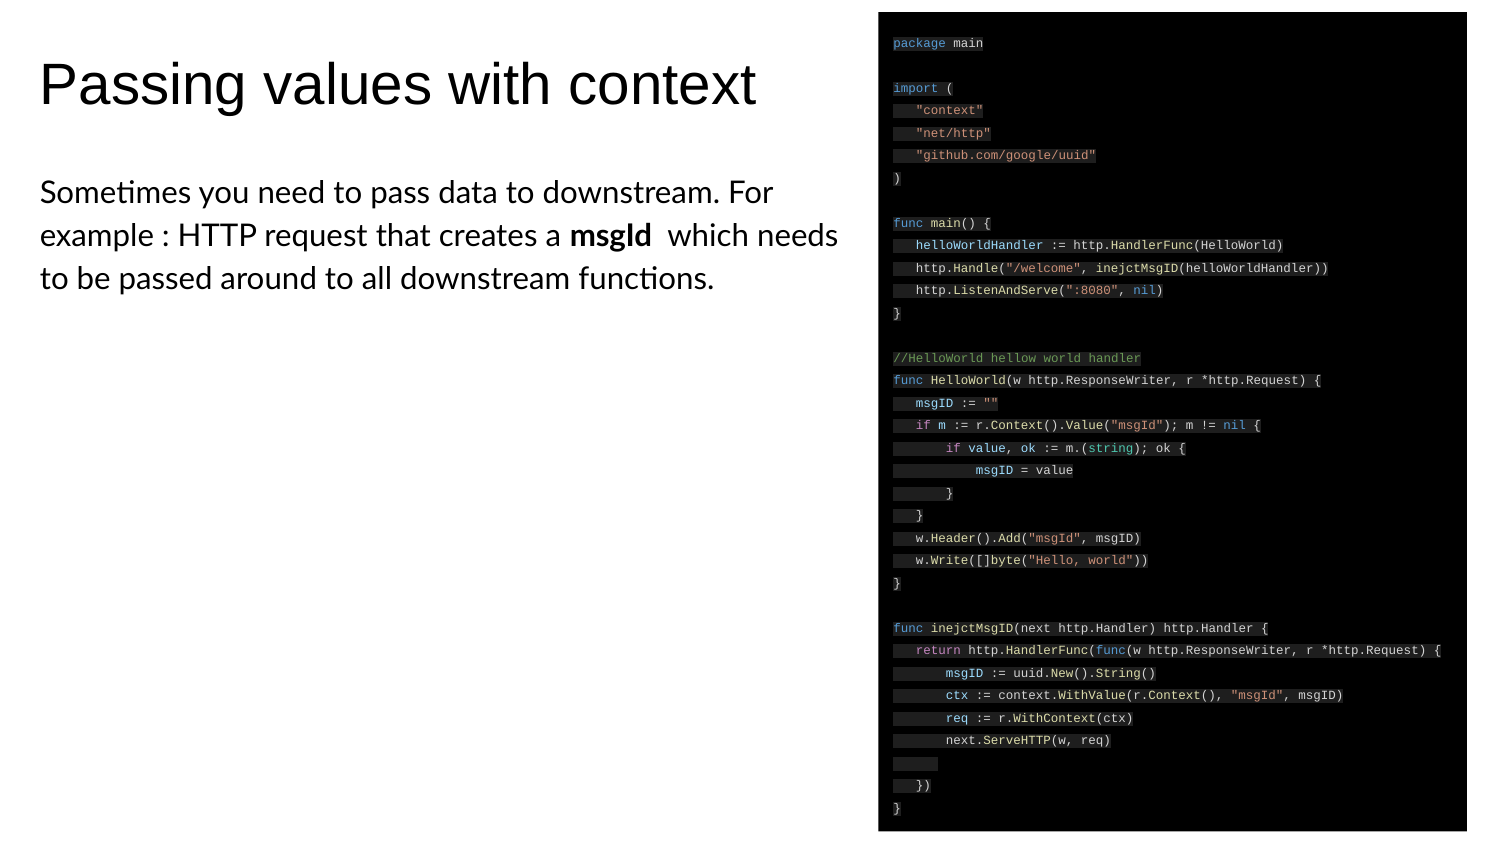

package main

import (
   "context"
   "net/http"
   "github.com/google/uuid"
)

func main() {
   helloWorldHandler := http.HandlerFunc(HelloWorld)
   http.Handle("/welcome", inejctMsgID(helloWorldHandler))
   http.ListenAndServe(":8080", nil)
}

//HelloWorld hellow world handler
func HelloWorld(w http.ResponseWriter, r *http.Request) {
   msgID := ""
   if m := r.Context().Value("msgId"); m != nil {
       if value, ok := m.(string); ok {
           msgID = value
       }
   }
   w.Header().Add("msgId", msgID)
   w.Write([]byte("Hello, world"))
}

func inejctMsgID(next http.Handler) http.Handler {
   return http.HandlerFunc(func(w http.ResponseWriter, r *http.Request) {
       msgID := uuid.New().String()
       ctx := context.WithValue(r.Context(), "msgId", msgID)
       req := r.WithContext(ctx)
       next.ServeHTTP(w, req)

   })
}
# Passing values with context
Sometimes you need to pass data to downstream. For example : HTTP request that creates a msgId  which needs to be passed around to all downstream functions.